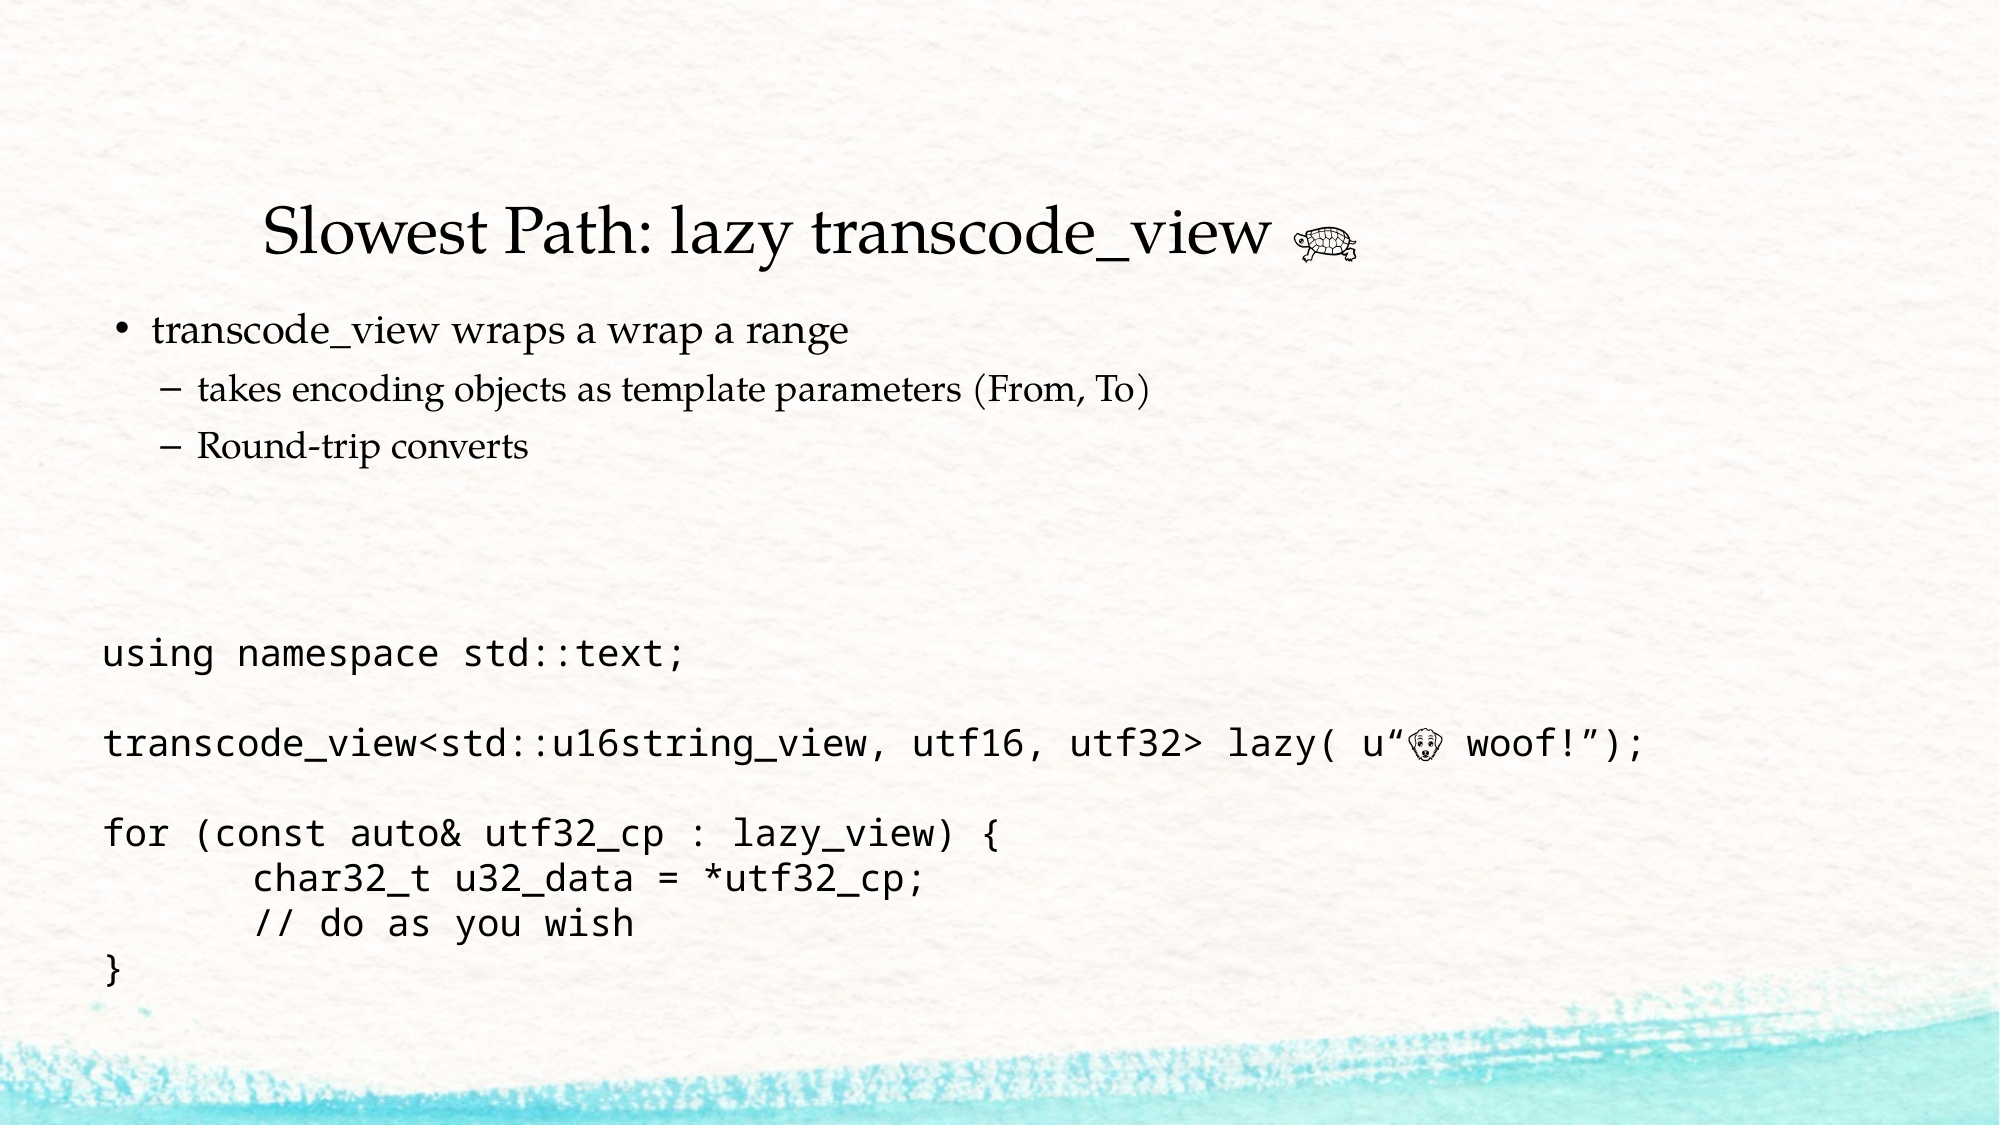

# Slowest Path: lazy transcode_view 🐢
transcode_view wraps a wrap a range
takes encoding objects as template parameters (From, To)
Round-trip converts

using namespace std::text;
transcode_view<std::u16string_view, utf16, utf32> lazy( u“🐶 woof!”);
for (const auto& utf32_cp : lazy_view) {
	char32_t u32_data = *utf32_cp;
	// do as you wish
}